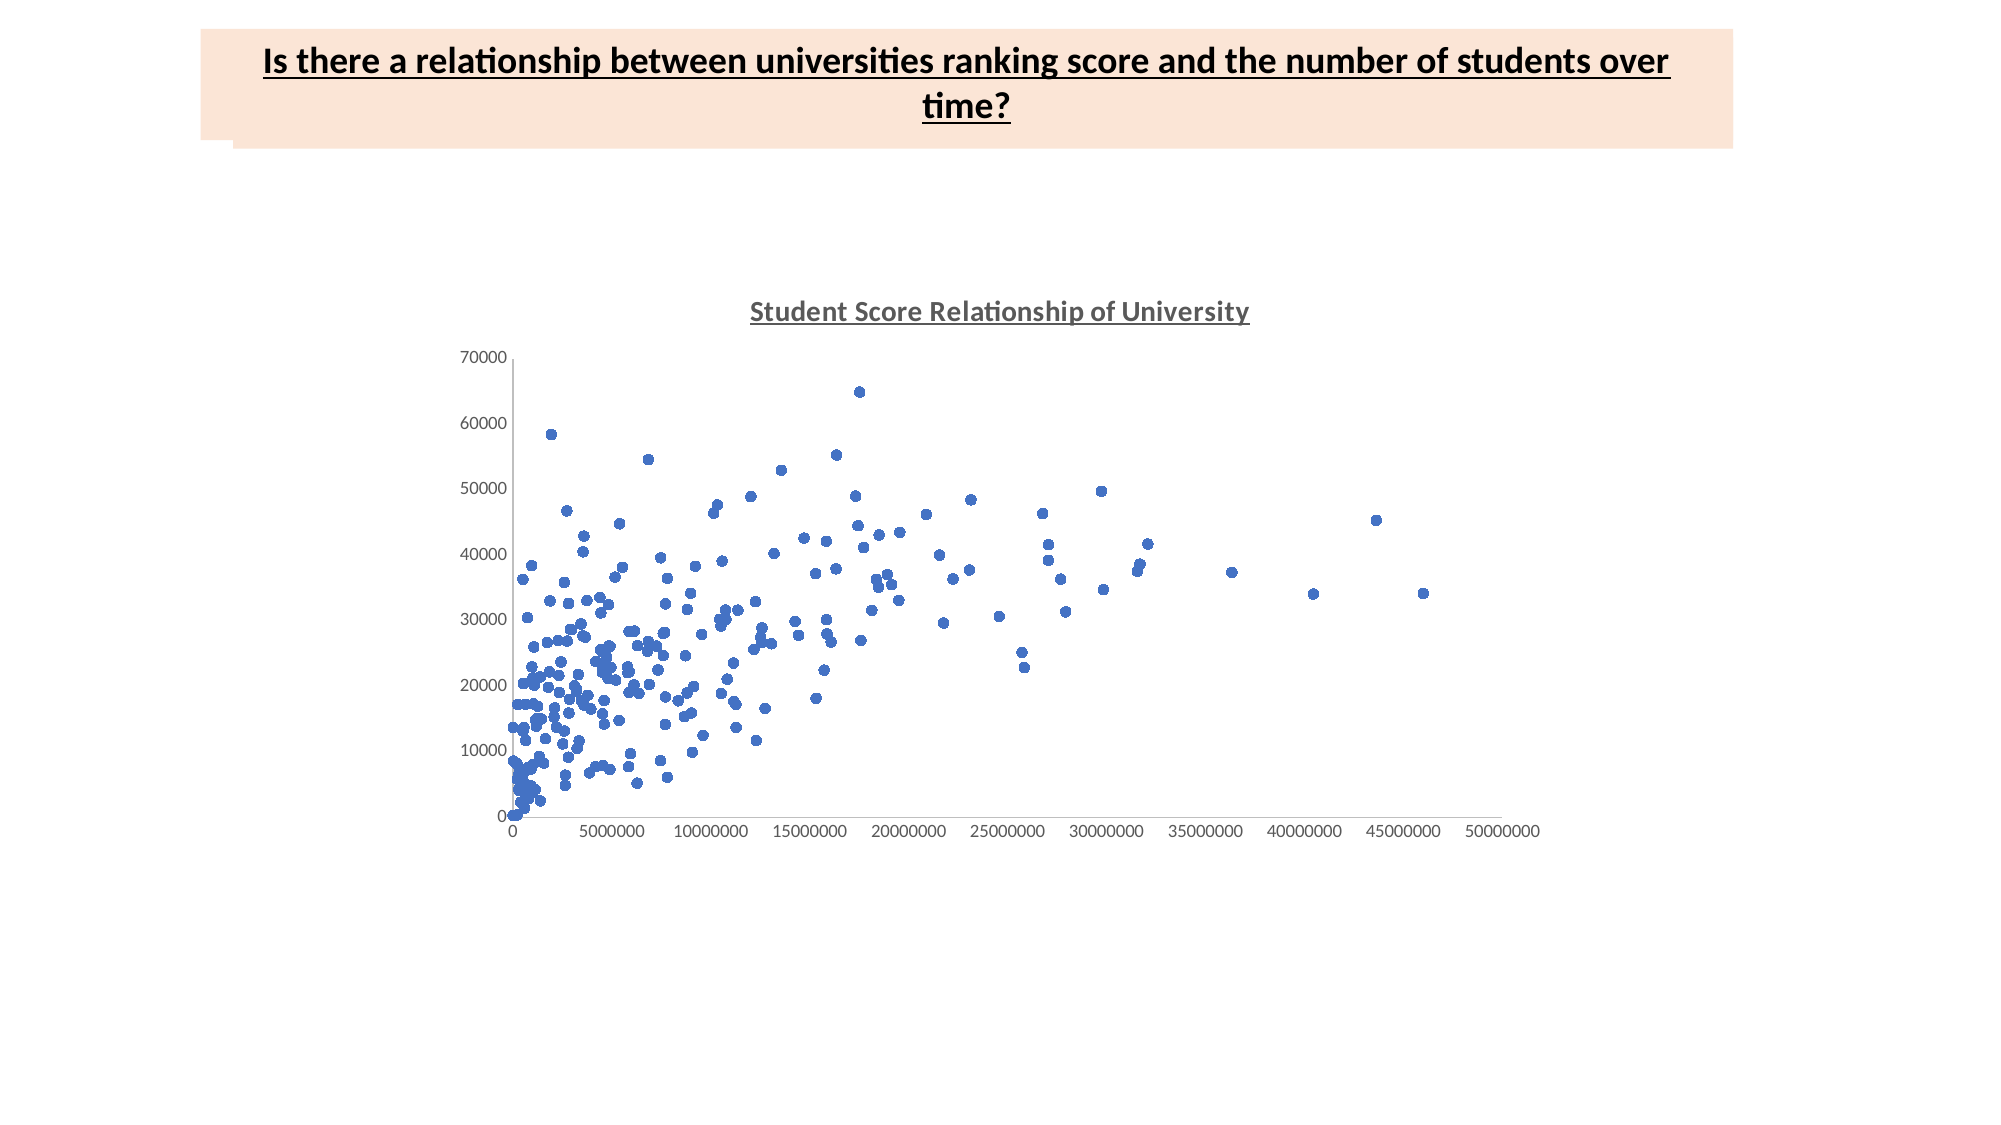

Is there a relationship between universities ranking score and the number of students over time?
#

### Chart: Student Score Relationship of University

| Category |  |
|---|---|